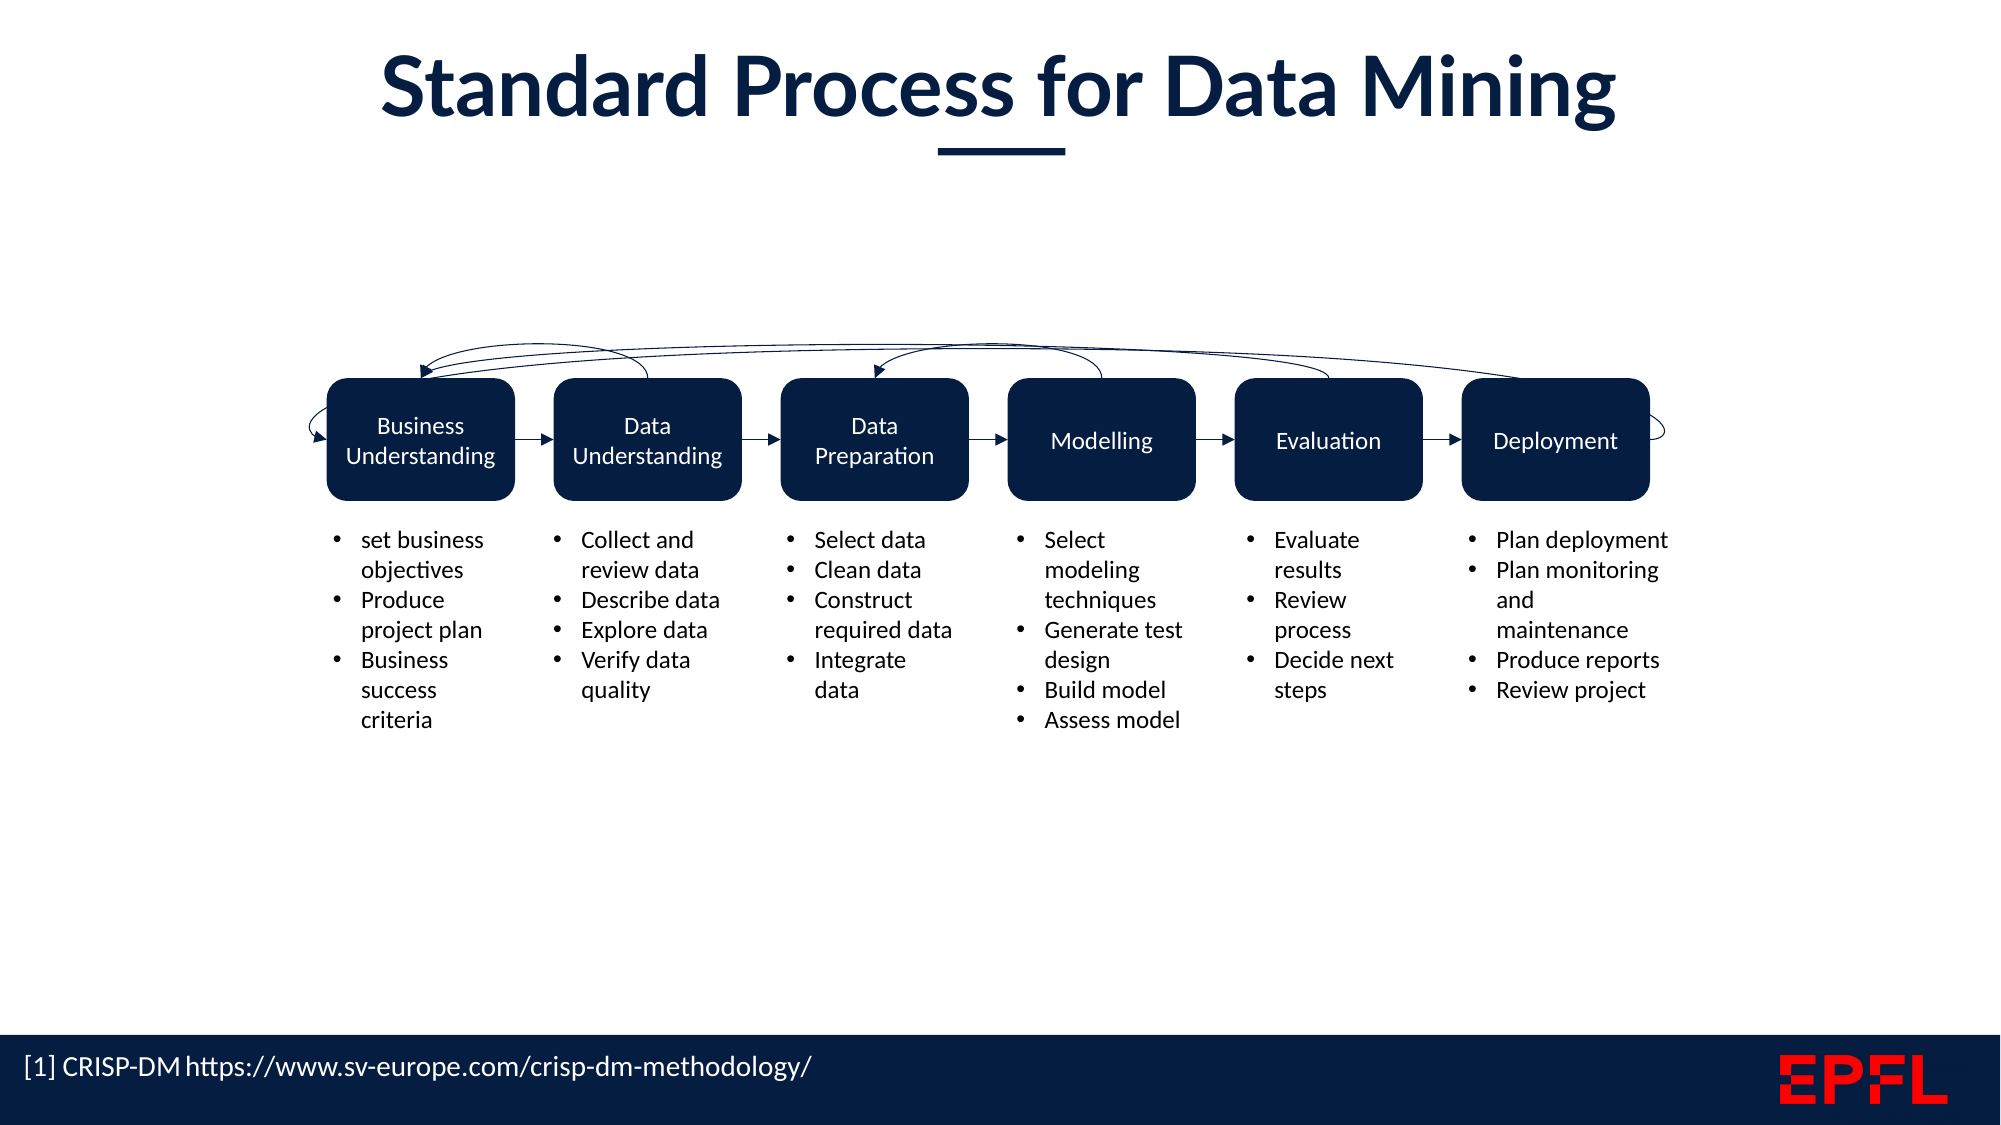

Standard Process for Data Mining

Business Understanding
Data
Understanding
Data
Preparation
Modelling
Evaluation
Deployment
Select modeling techniques
Generate test design
Build model
Assess model
set business objectives
Produce project plan
Business success criteria
Collect and review data
Describe data
Explore data
Verify data quality
Select data
Clean data
Construct required data
Integrate data
Evaluate results
Review process
Decide next steps
Plan deployment
Plan monitoring and maintenance
Produce reports
Review project
[1] CRISP-DM https://www.sv-europe.com/crisp-dm-methodology/